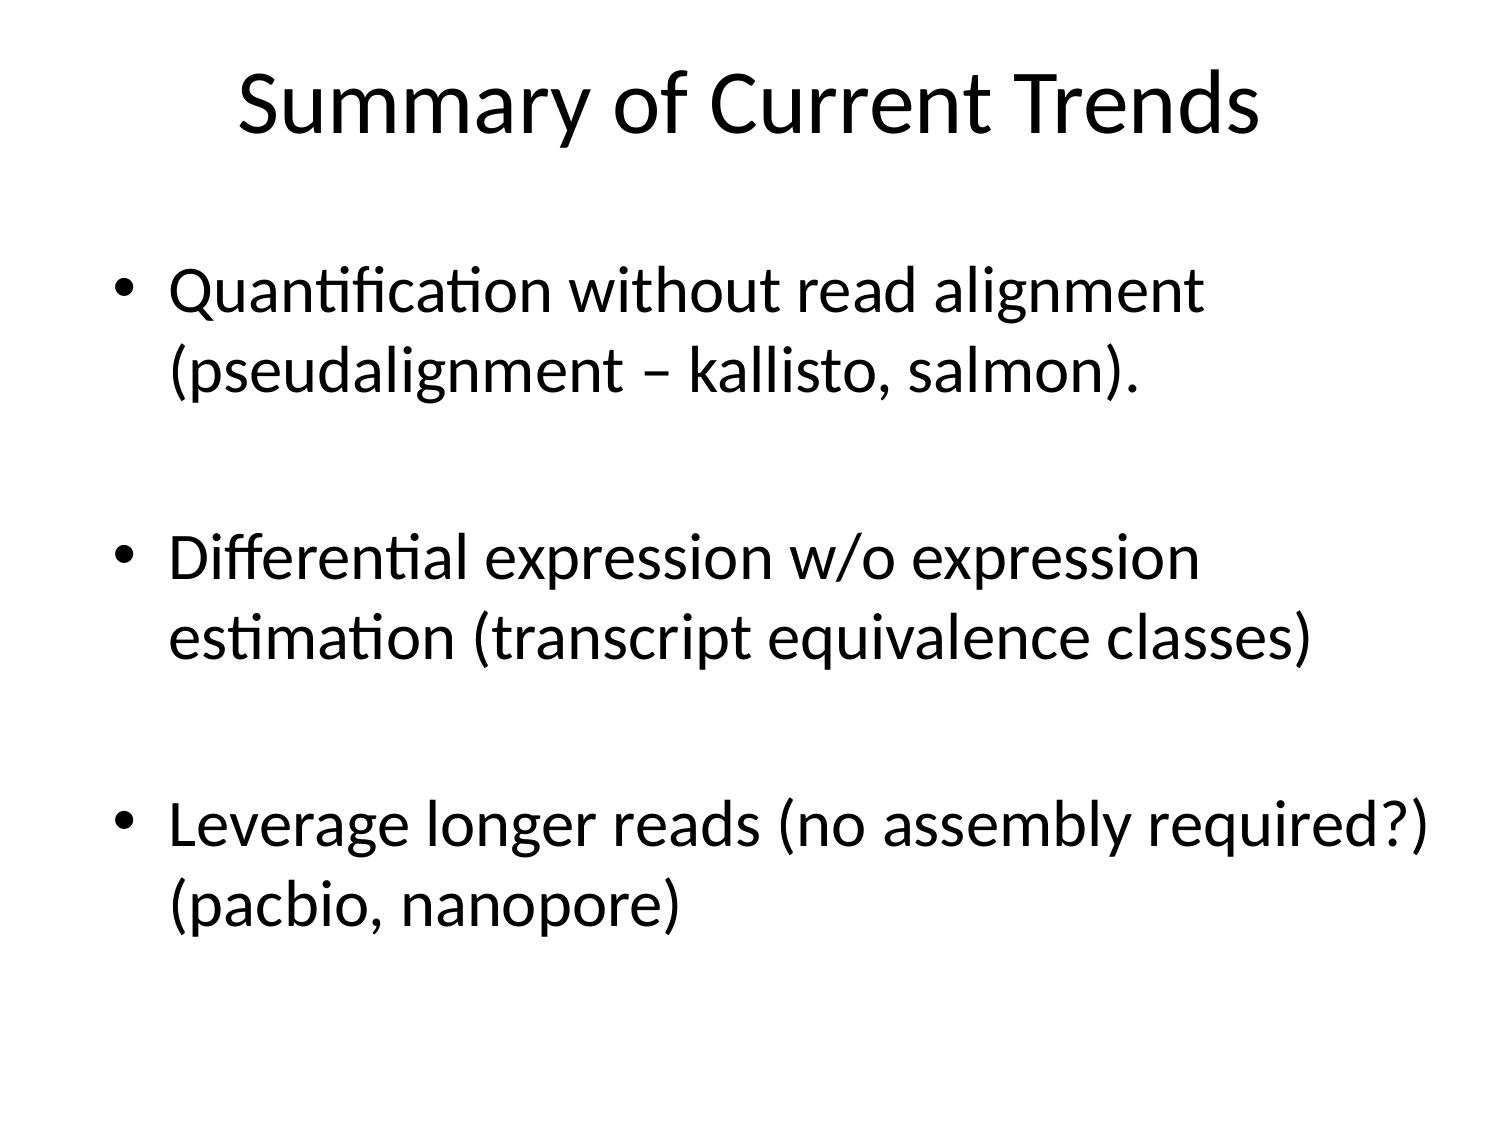

# Summary of Current Trends
Quantification without read alignment (pseudalignment – kallisto, salmon).

Differential expression w/o expression estimation (transcript equivalence classes)

Leverage longer reads (no assembly required?) (pacbio, nanopore)